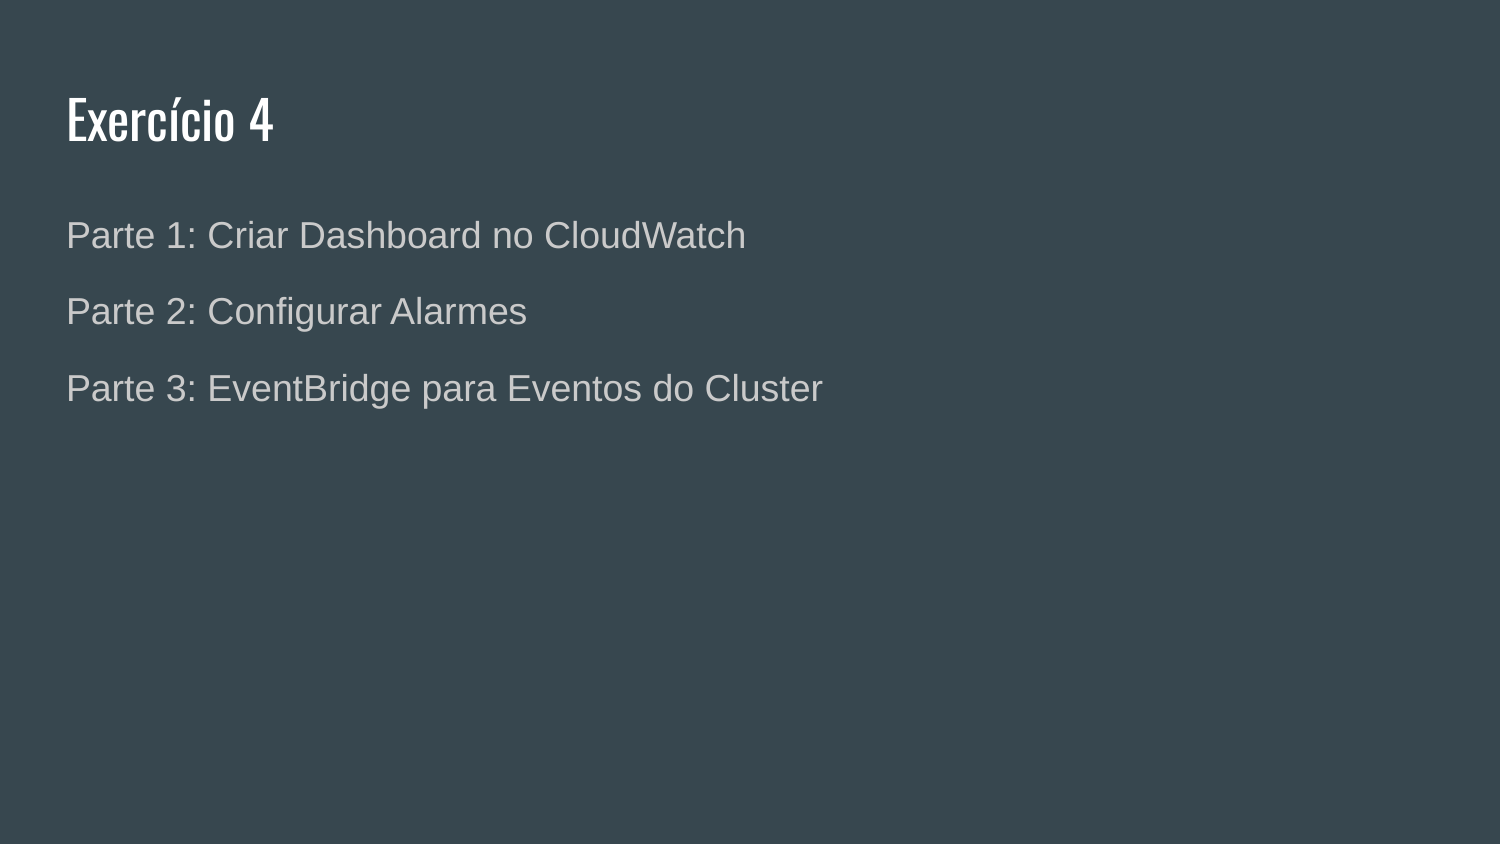

# Exercício 4
Parte 1: Criar Dashboard no CloudWatch
Parte 2: Configurar Alarmes
Parte 3: EventBridge para Eventos do Cluster